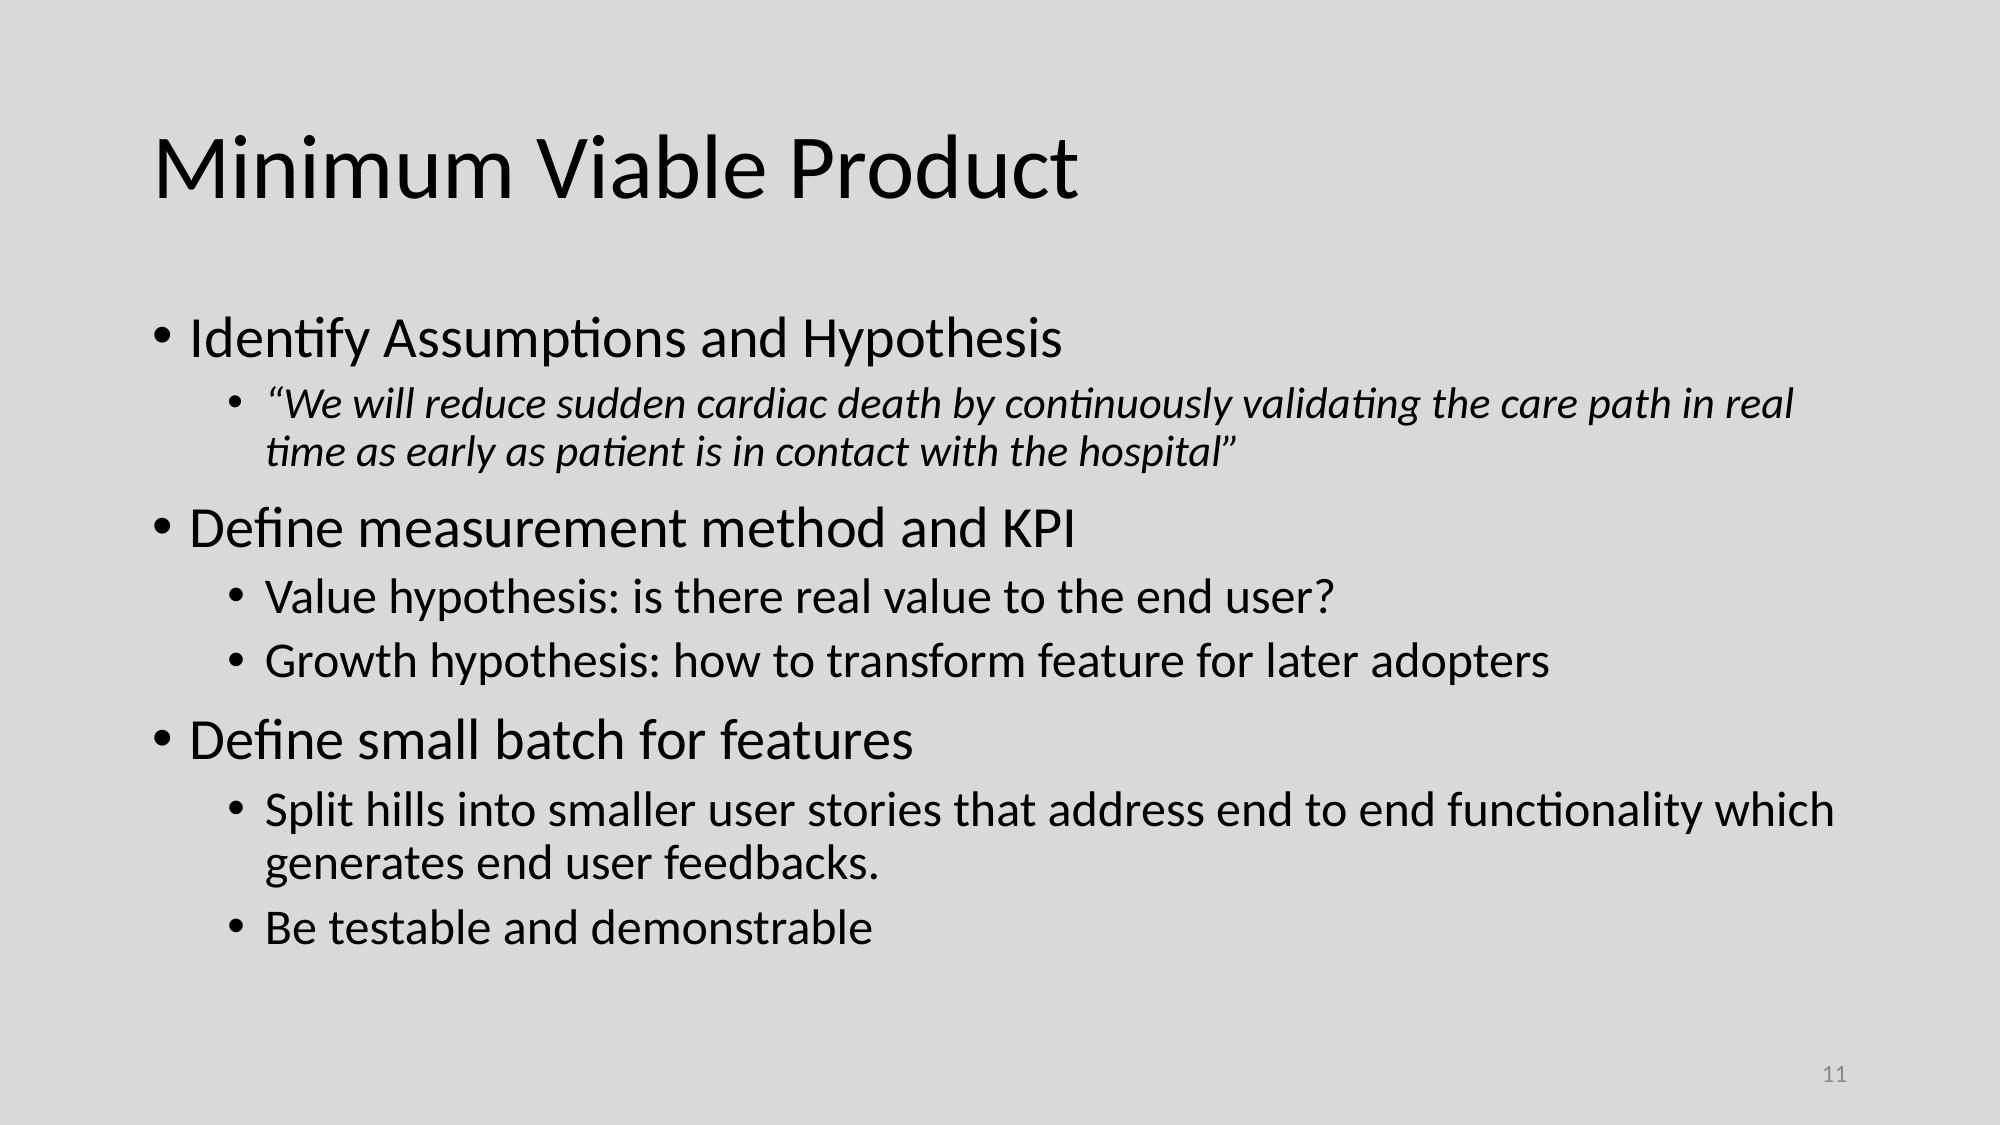

# Minimum Viable Product
Identify Assumptions and Hypothesis
“We will reduce sudden cardiac death by continuously validating the care path in real time as early as patient is in contact with the hospital”
Define measurement method and KPI
Value hypothesis: is there real value to the end user?
Growth hypothesis: how to transform feature for later adopters
Define small batch for features
Split hills into smaller user stories that address end to end functionality which generates end user feedbacks.
Be testable and demonstrable
11